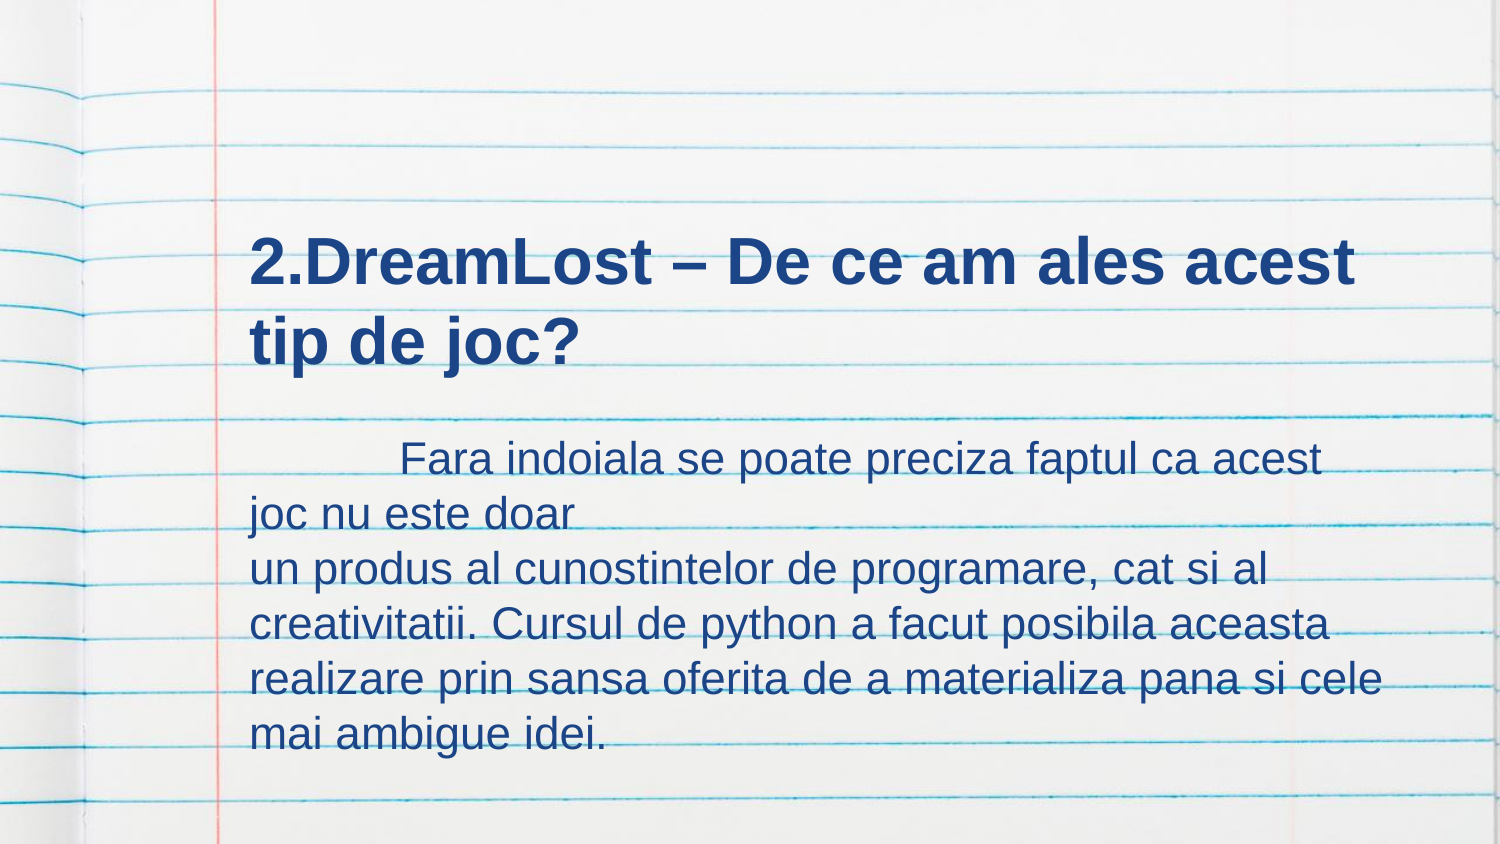

# 2.DreamLost – De ce am ales acest tip de joc?

	Fara indoiala se poate preciza faptul ca acest joc nu este doar
un produs al cunostintelor de programare, cat si al creativitatii. Cursul de python a facut posibila aceasta realizare prin sansa oferita de a materializa pana si cele mai ambigue idei.